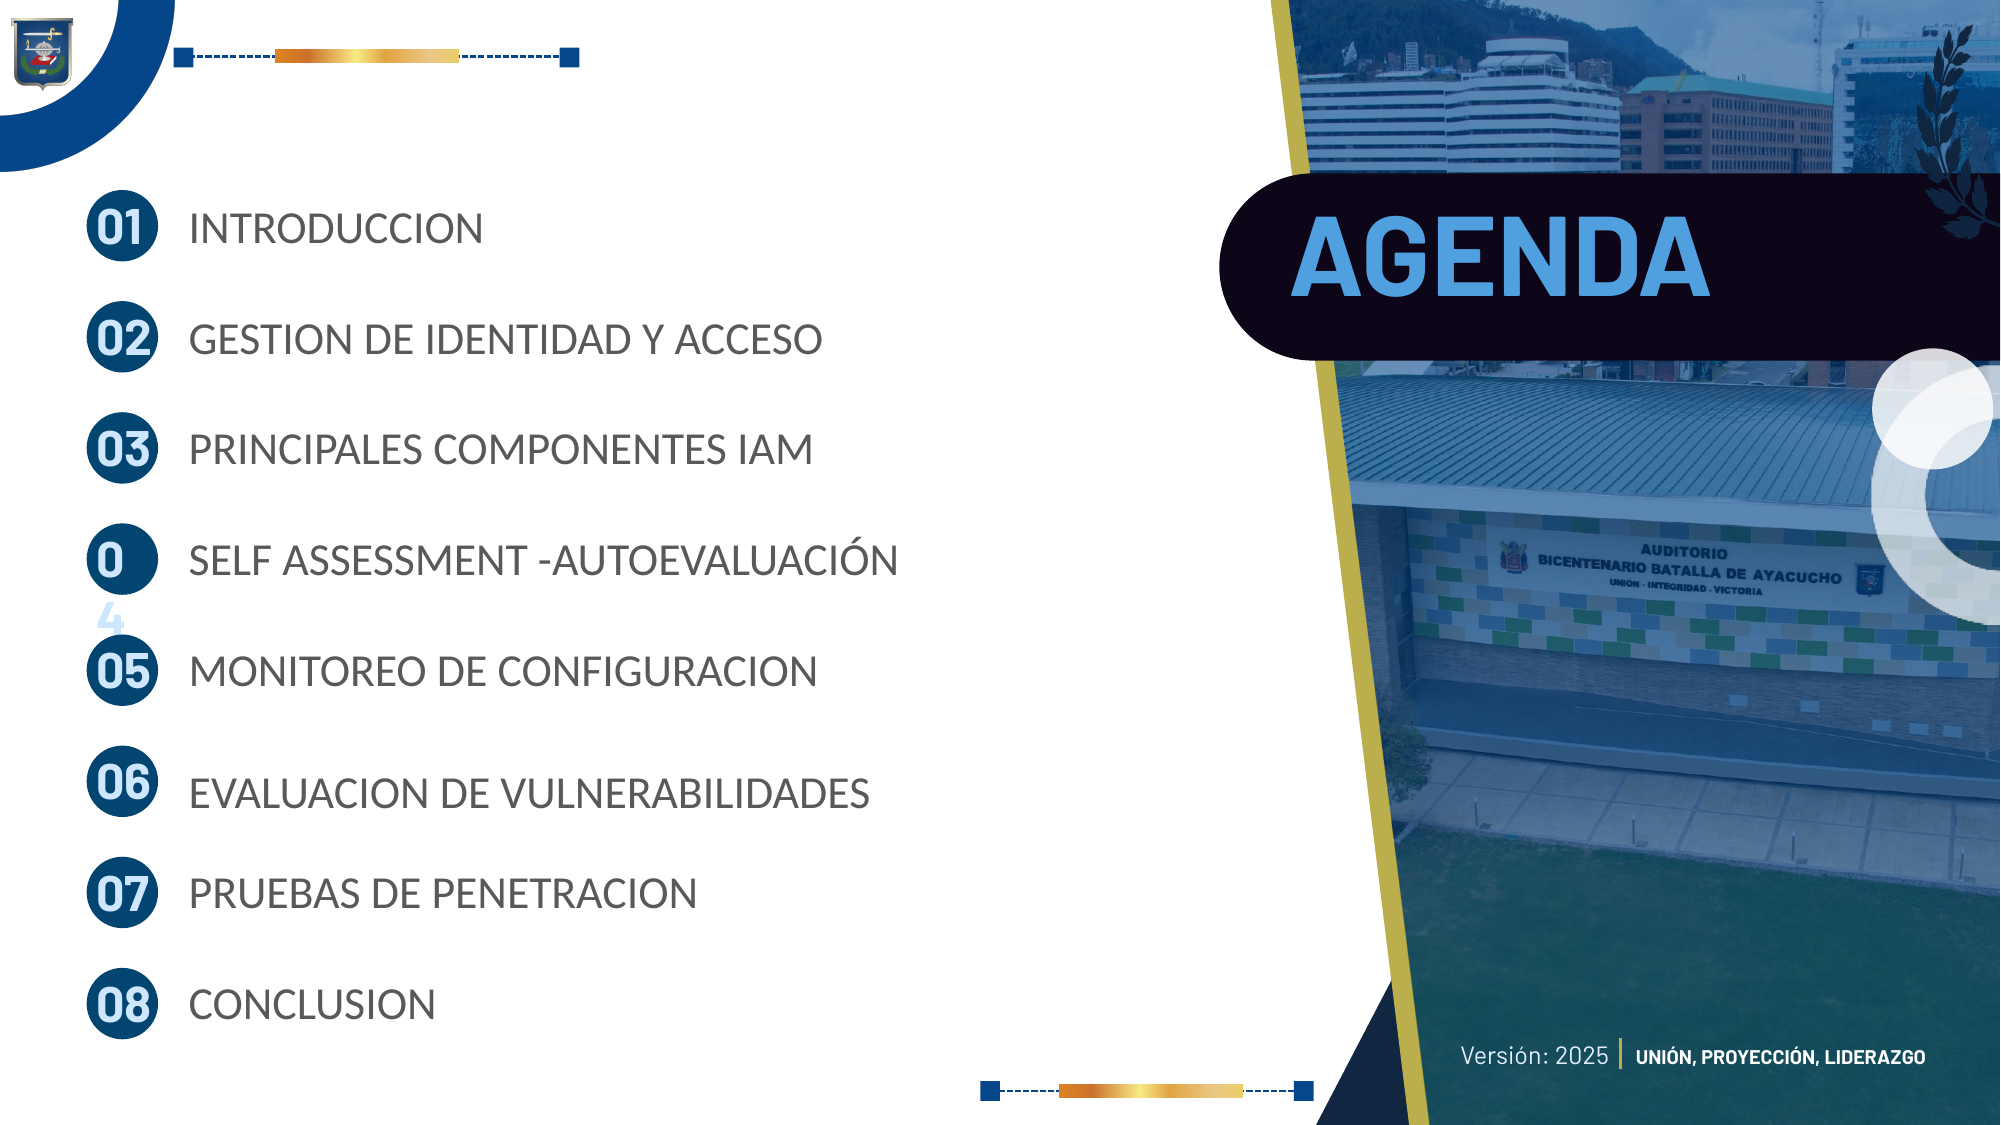

01

INTRODUCCION
AGENDA
02

GESTION DE IDENTIDAD Y ACCESO
03

PRINCIPALES COMPONENTES IAM
04

SELF ASSESSMENT -AUTOEVALUACIÓN
05

MONITOREO DE CONFIGURACION
06

EVALUACION DE VULNERABILIDADES
07

PRUEBAS DE PENETRACION
08

CONCLUSION